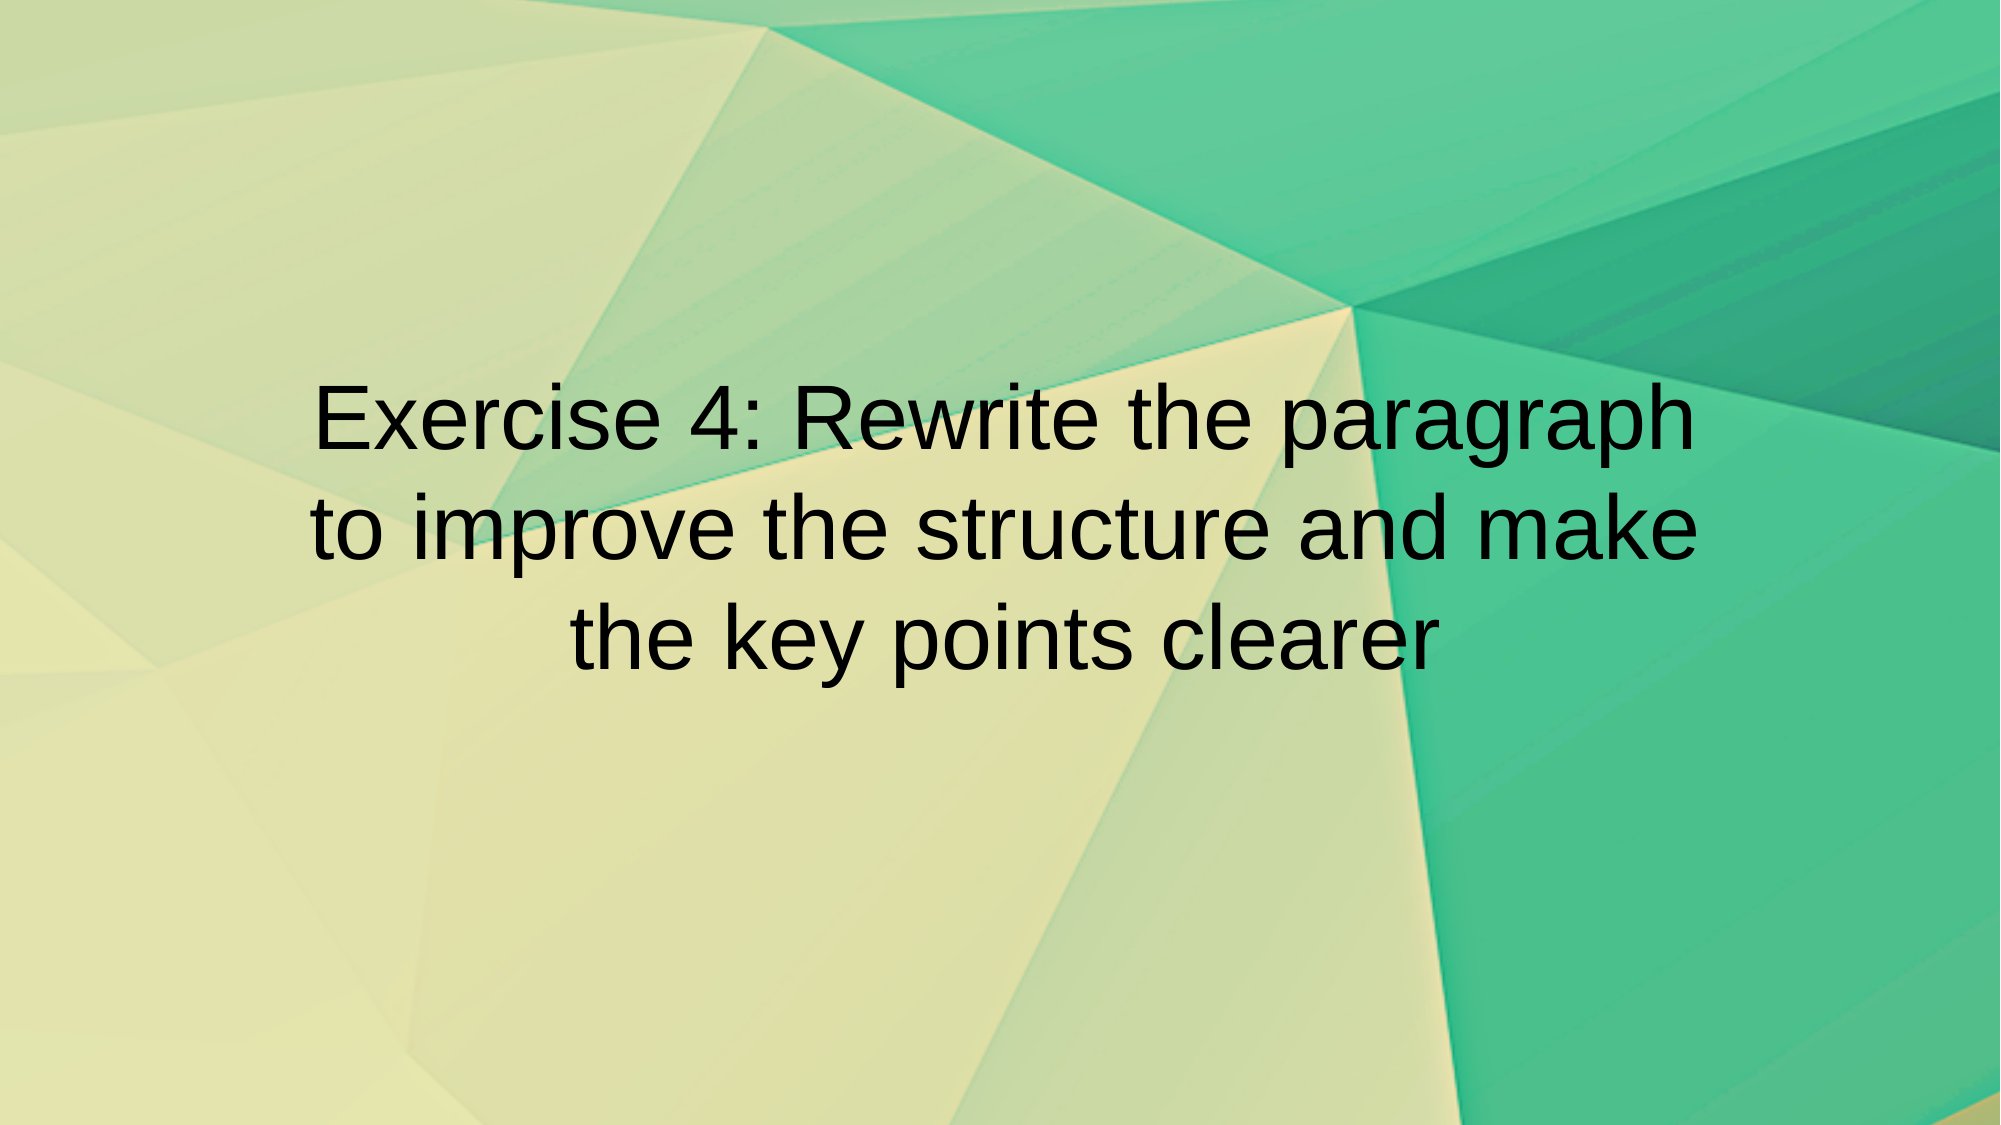

Exercise 4: Rewrite the paragraph to improve the structure and make the key points clearer